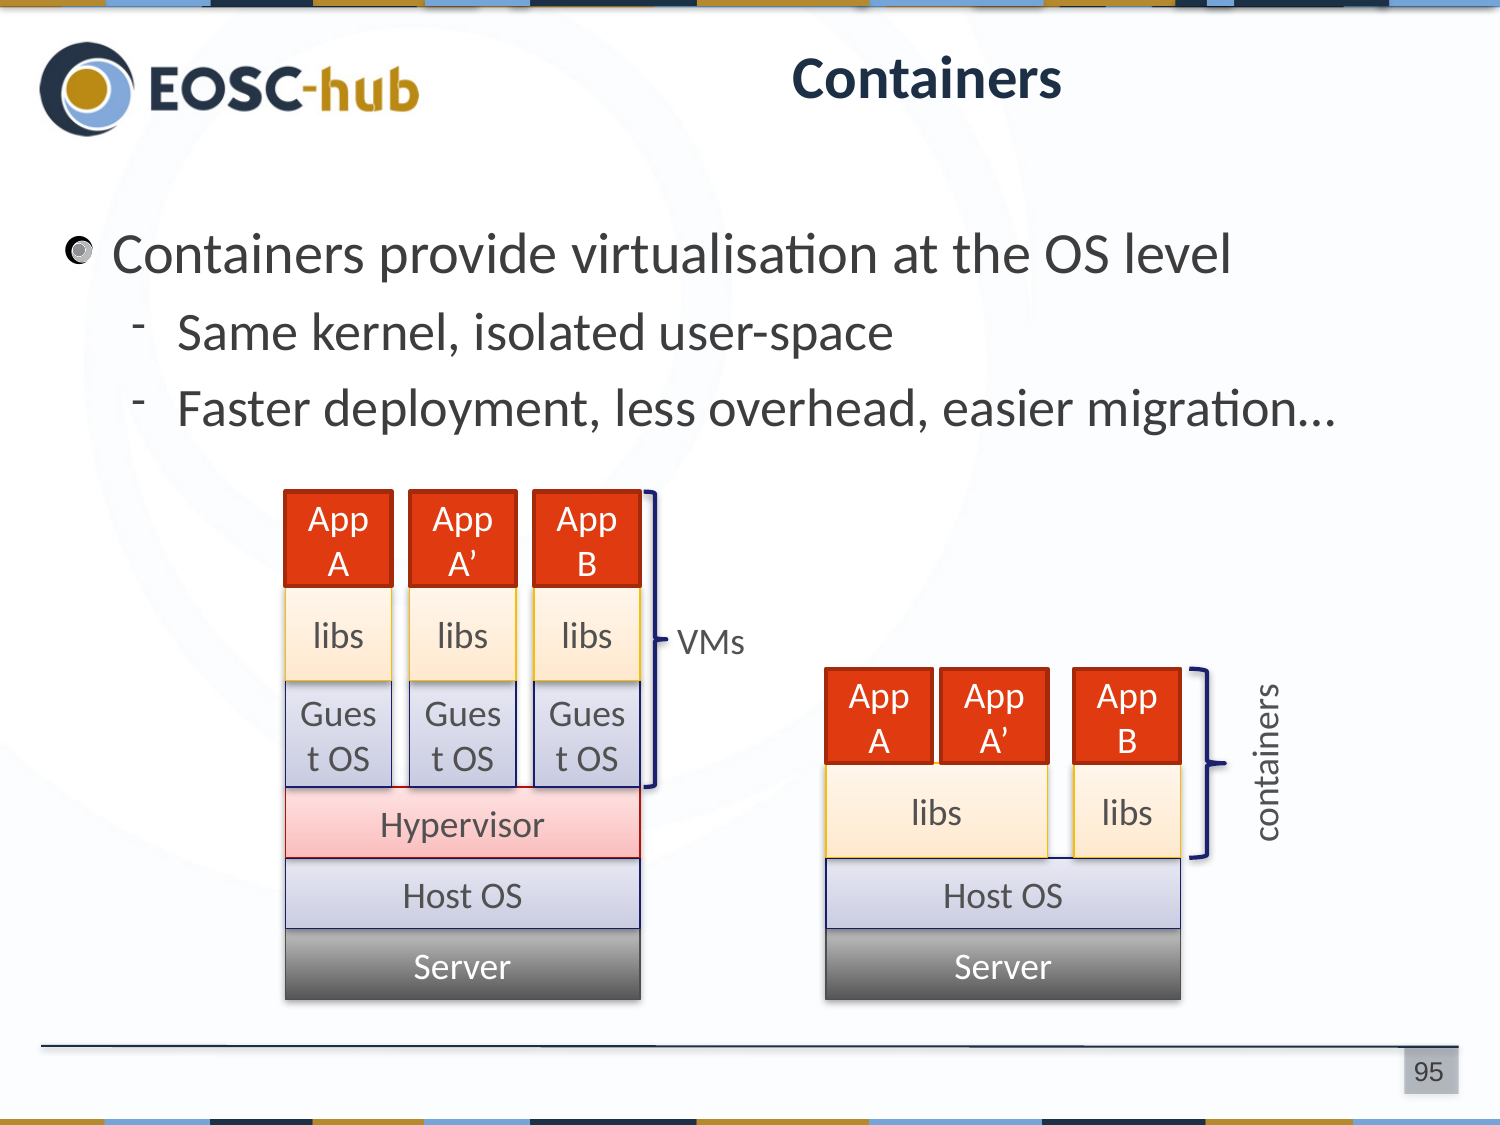

# Containers
Containers provide virtualisation at the OS level
Same kernel, isolated user-space
Faster deployment, less overhead, easier migration…

App A
libs
Guest OS
App A’
libs
Guest OS
App B
libs
Guest OS

VMs
App A
App A’
App B

containers
libs
libs
Hypervisor
Host OS
Host OS
Server
Server
95